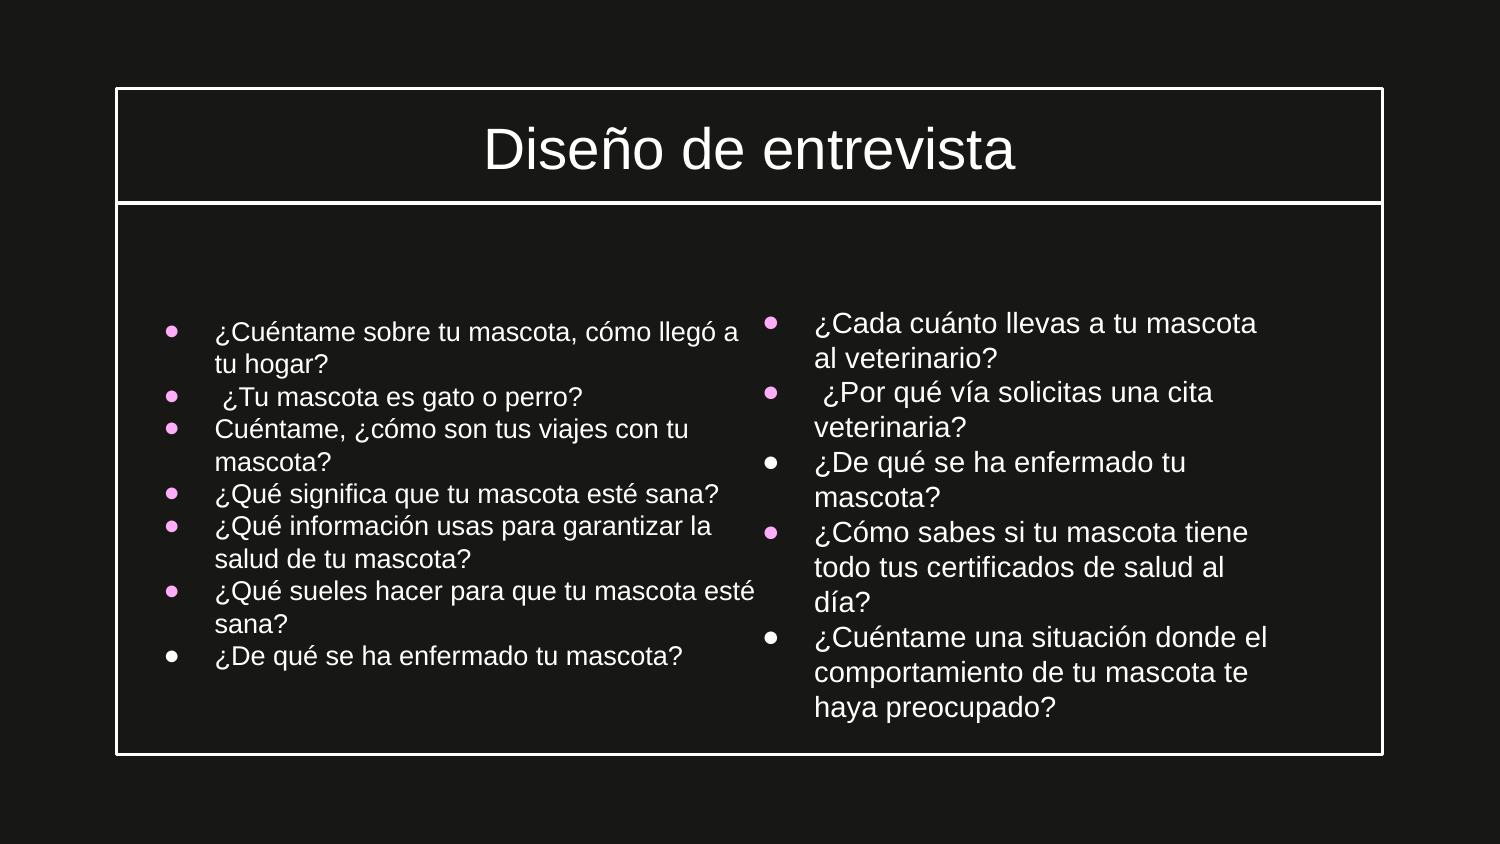

# Diseño de entrevista

¿Cada cuánto llevas a tu mascota al veterinario?
 ¿Por qué vía solicitas una cita veterinaria?
¿De qué se ha enfermado tu mascota?
¿Cómo sabes si tu mascota tiene todo tus certificados de salud al día?
¿Cuéntame una situación donde el comportamiento de tu mascota te haya preocupado?

¿Cuéntame sobre tu mascota, cómo llegó a tu hogar?
 ¿Tu mascota es gato o perro?
Cuéntame, ¿cómo son tus viajes con tu mascota?
¿Qué significa que tu mascota esté sana?
¿Qué información usas para garantizar la salud de tu mascota?
¿Qué sueles hacer para que tu mascota esté sana?
¿De qué se ha enfermado tu mascota?